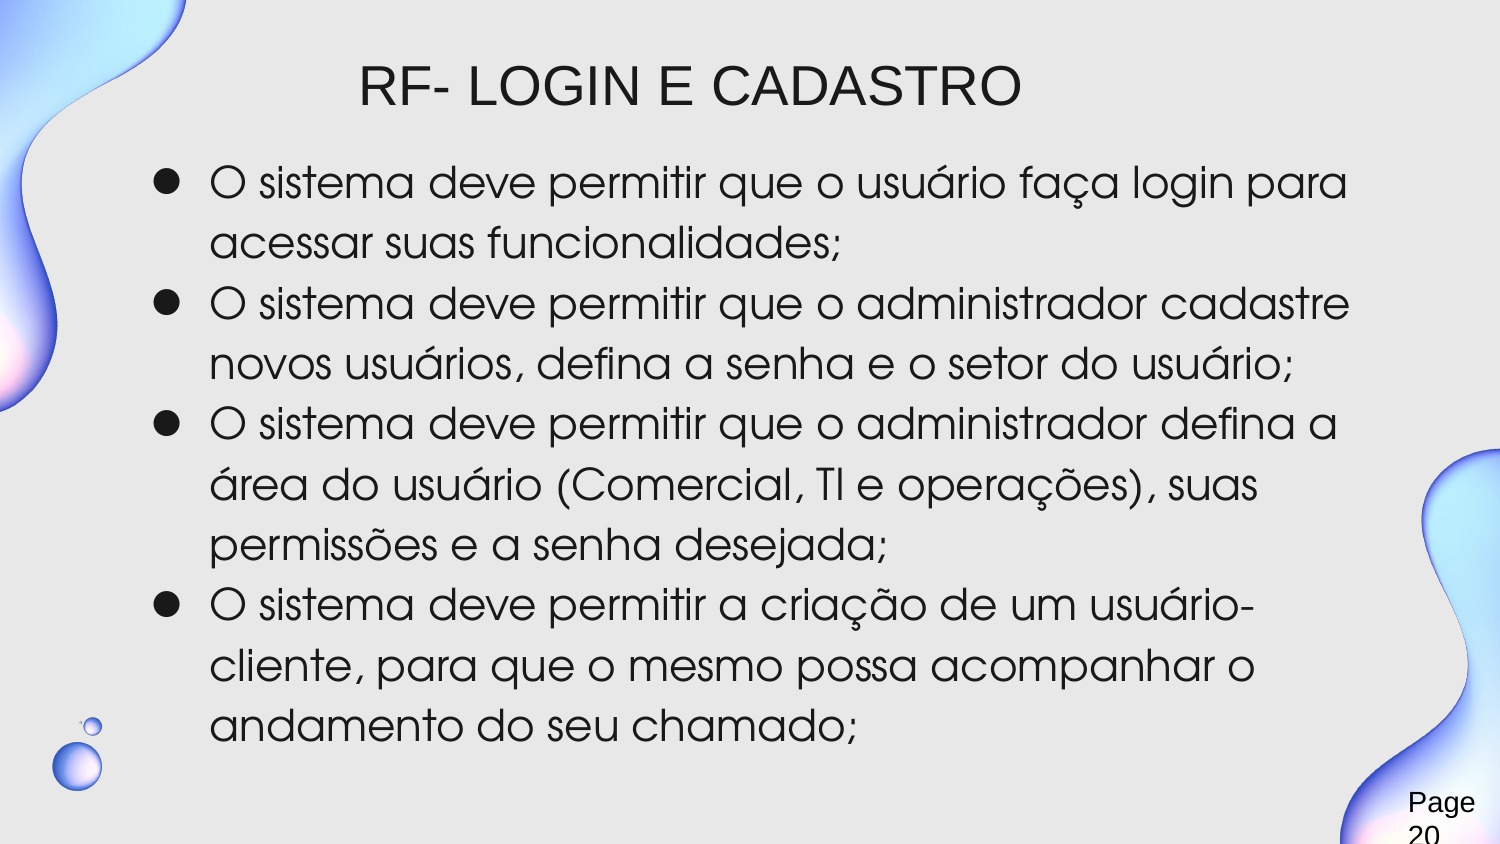

RF- LOGIN E CADASTRO
O sistema deve permitir que o usuário faça login para acessar suas funcionalidades;
O sistema deve permitir que o administrador cadastre novos usuários, defina a senha e o setor do usuário;
O sistema deve permitir que o administrador defina a área do usuário (Comercial, TI e operações), suas permissões e a senha desejada;
O sistema deve permitir a criação de um usuário-cliente, para que o mesmo possa acompanhar o andamento do seu chamado;

Page 20